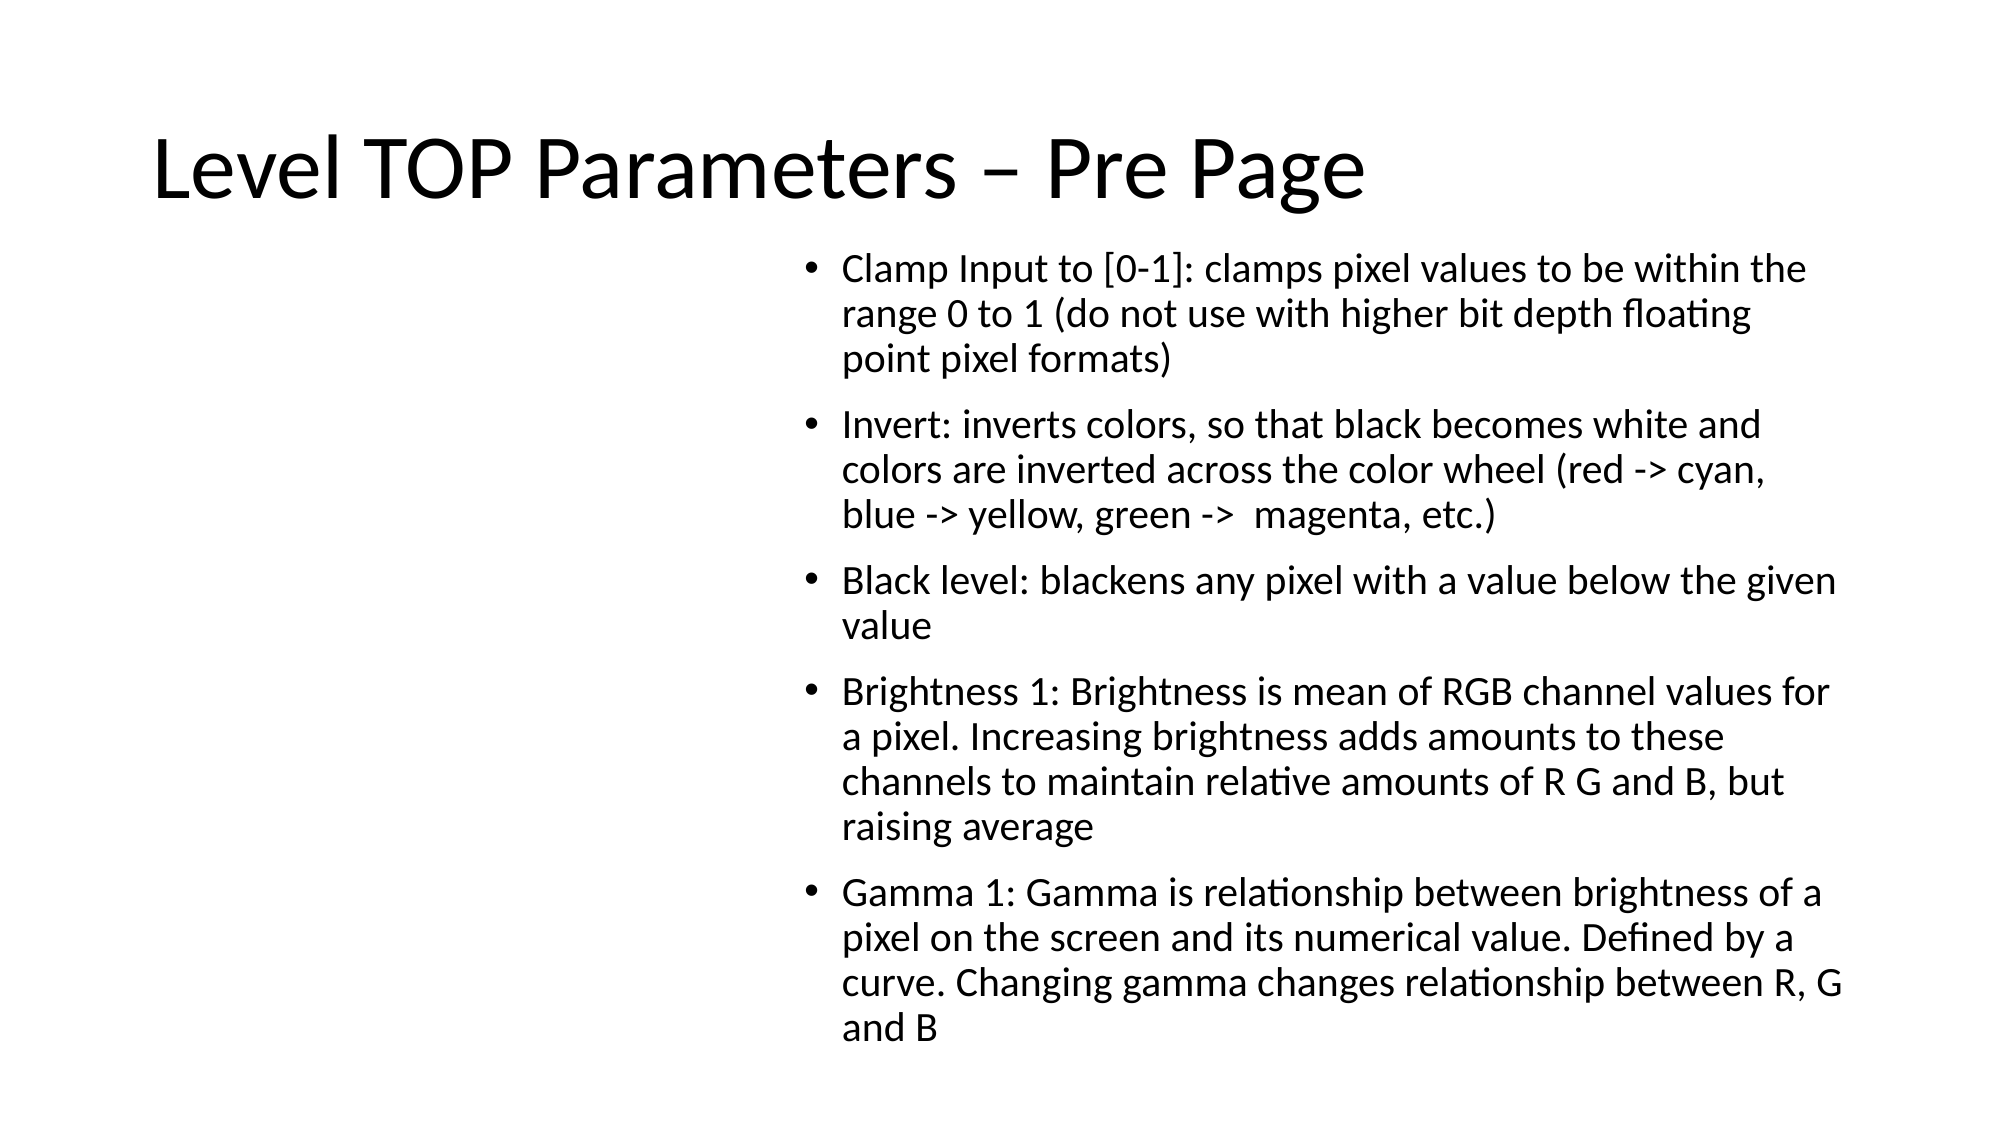

# Level TOP Parameters – Pre Page
Clamp Input to [0-1]: clamps pixel values to be within the range 0 to 1 (do not use with higher bit depth floating point pixel formats)
Invert: inverts colors, so that black becomes white and colors are inverted across the color wheel (red -> cyan, blue -> yellow, green ->  magenta, etc.)
Black level: blackens any pixel with a value below the given value
Brightness 1: Brightness is mean of RGB channel values for a pixel. Increasing brightness adds amounts to these channels to maintain relative amounts of R G and B, but raising average
Gamma 1: Gamma is relationship between brightness of a pixel on the screen and its numerical value. Defined by a curve. Changing gamma changes relationship between R, G and B